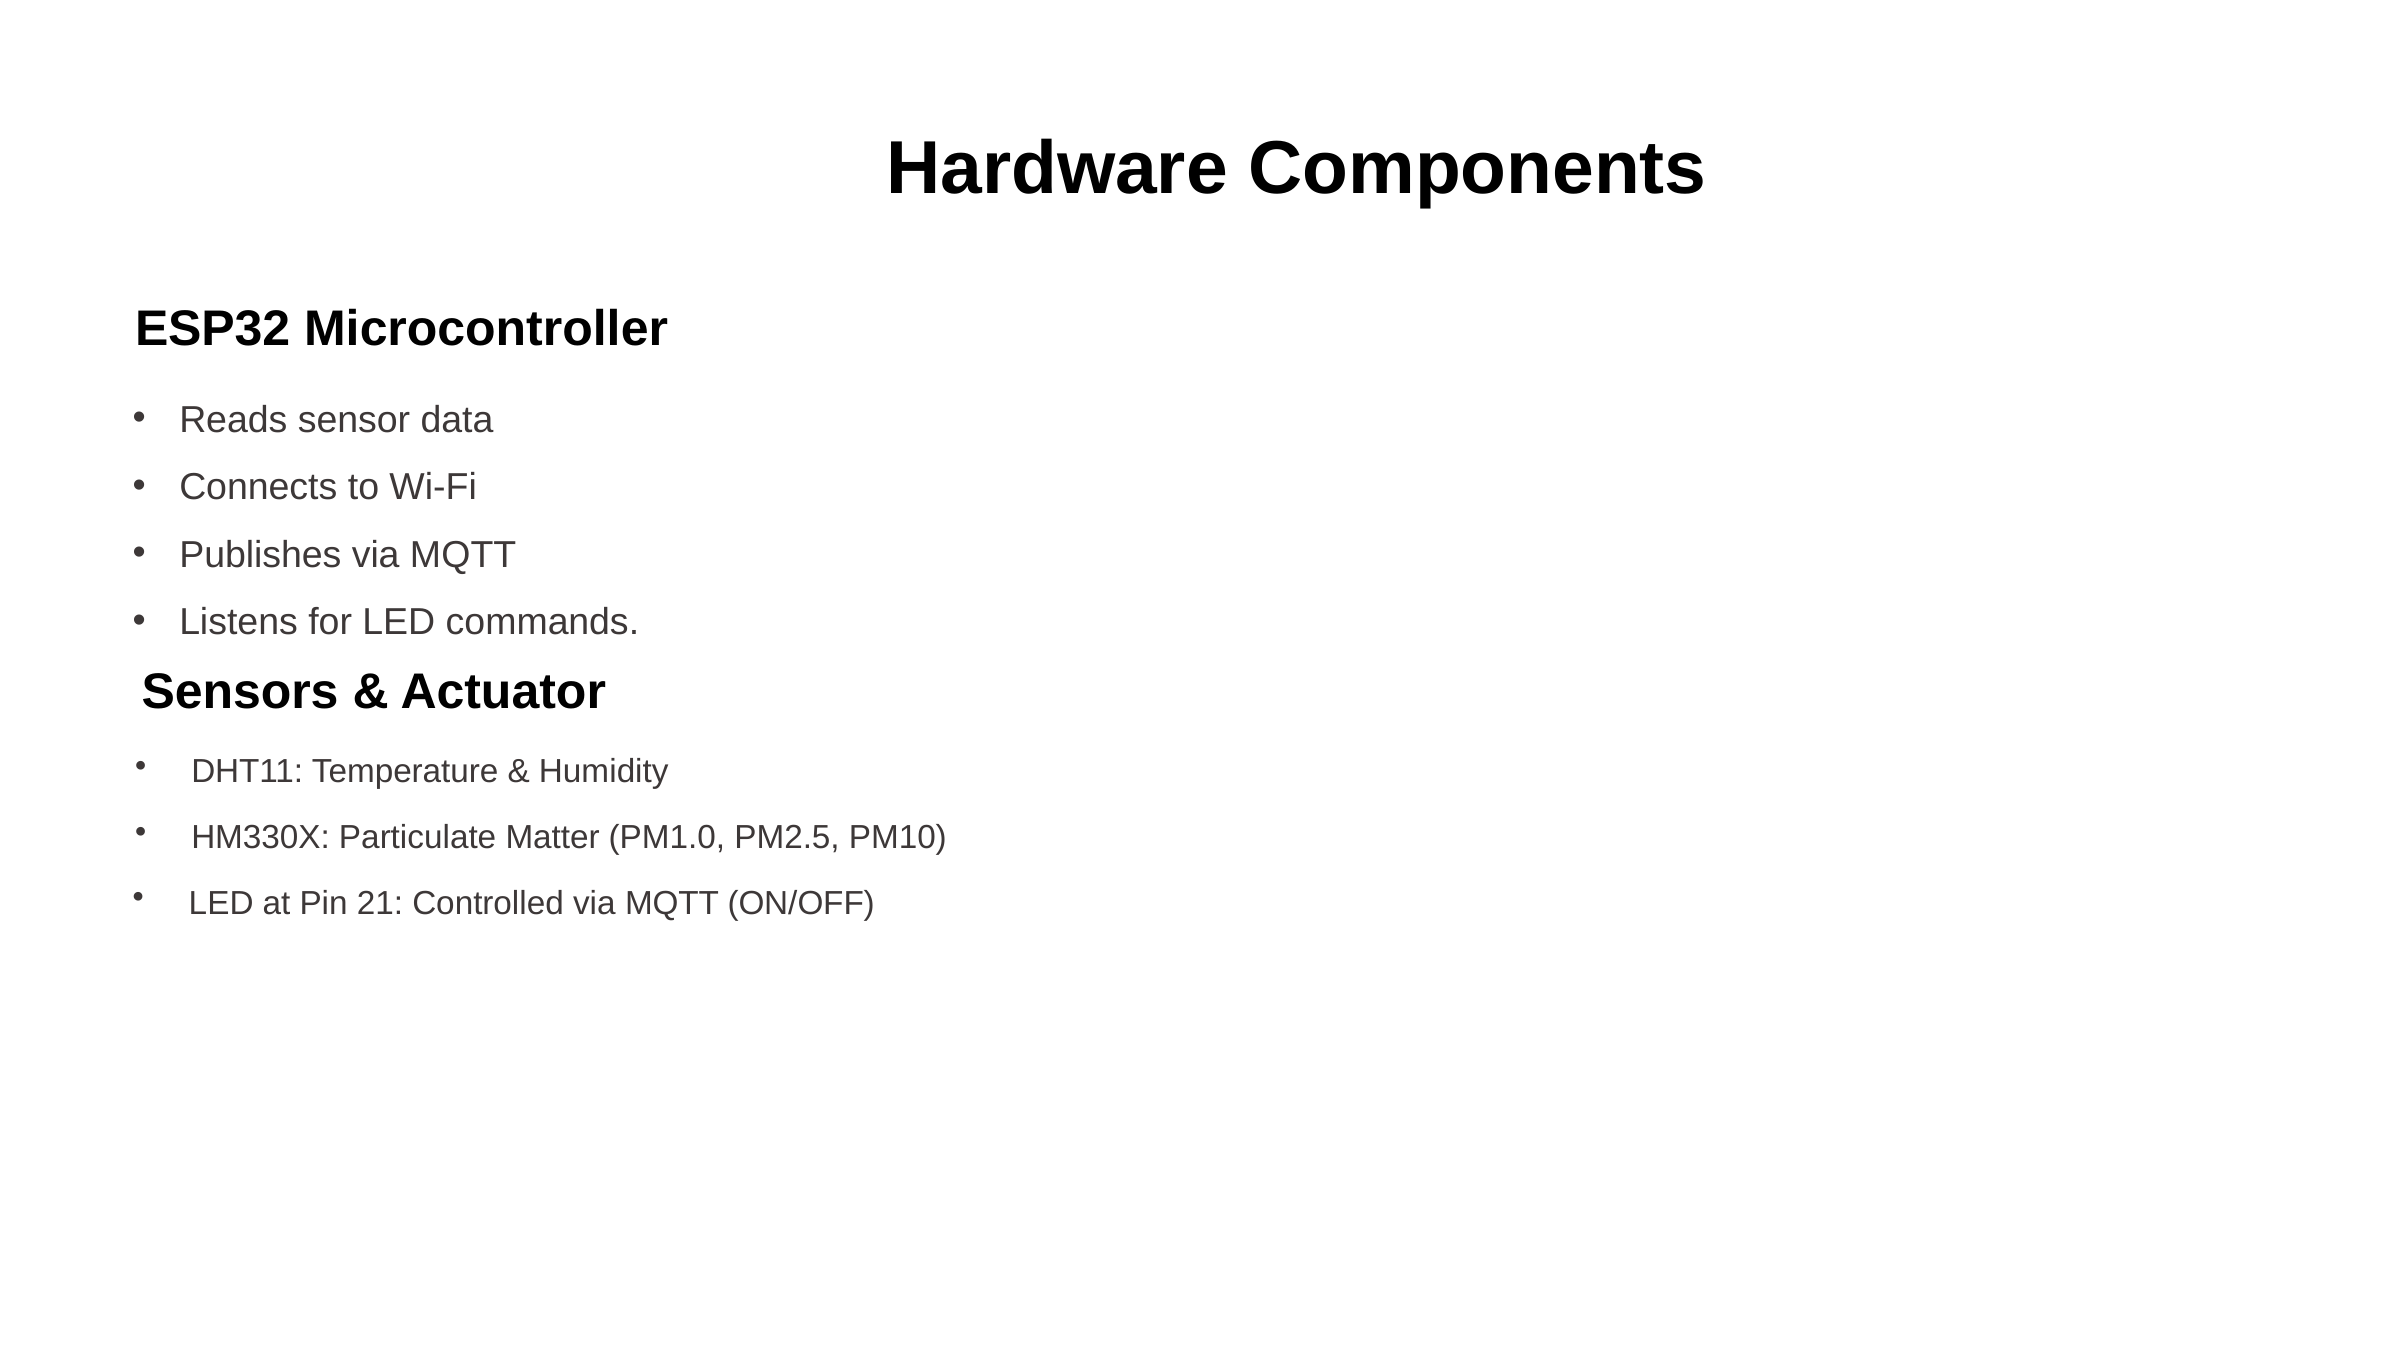

Hardware Components
ESP32 Microcontroller
Reads sensor data
Connects to Wi-Fi
Publishes via MQTT
Listens for LED commands.
Sensors & Actuator
DHT11: Temperature & Humidity
HM330X: Particulate Matter (PM1.0, PM2.5, PM10)
LED at Pin 21: Controlled via MQTT (ON/OFF)